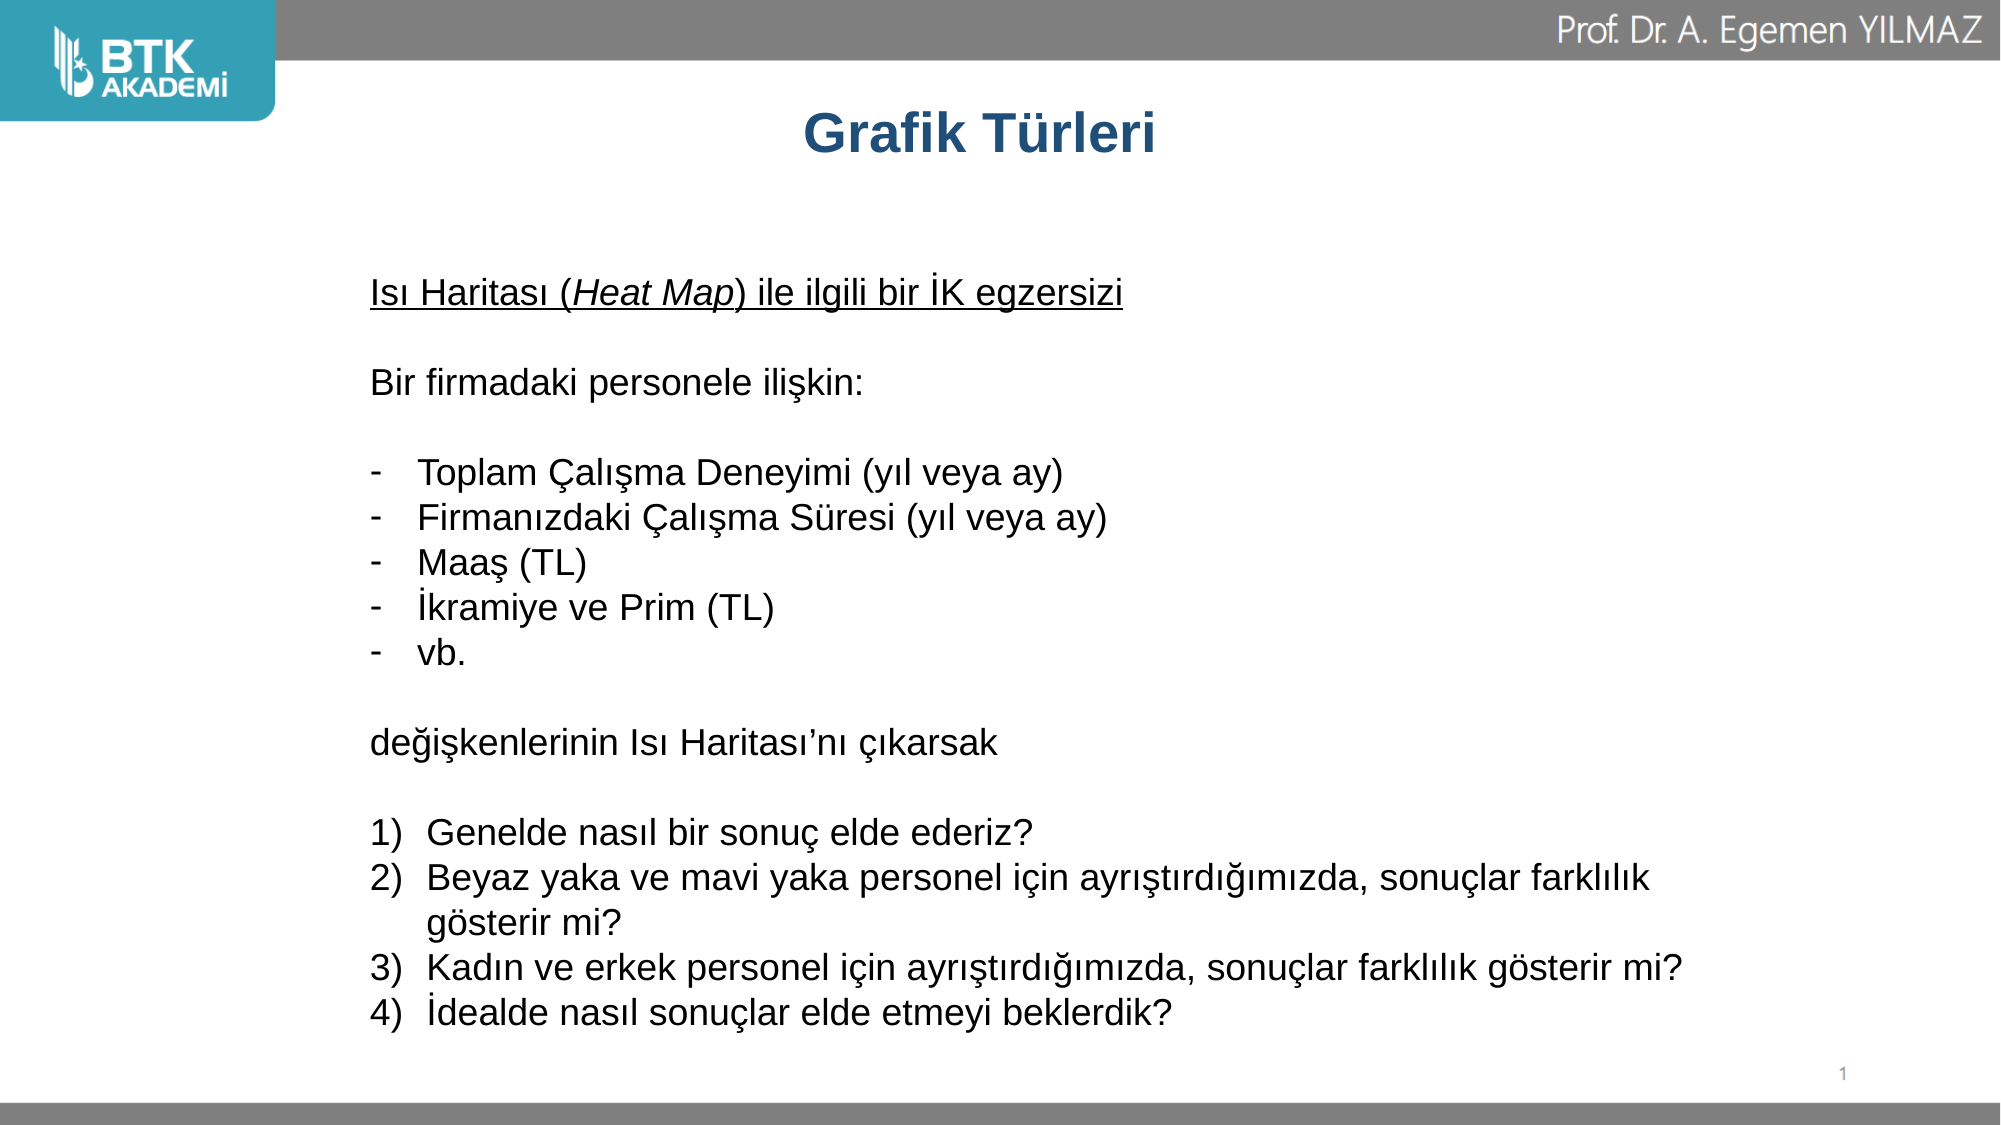

# Grafik Türleri
Isı Haritası (Heat Map) ile ilgili bir İK egzersizi

Bir firmadaki personele ilişkin:

Toplam Çalışma Deneyimi (yıl veya ay)
Firmanızdaki Çalışma Süresi (yıl veya ay)
Maaş (TL)
İkramiye ve Prim (TL)
vb.

değişkenlerinin Isı Haritası’nı çıkarsak

Genelde nasıl bir sonuç elde ederiz?
Beyaz yaka ve mavi yaka personel için ayrıştırdığımızda, sonuçlar farklılık gösterir mi?
Kadın ve erkek personel için ayrıştırdığımızda, sonuçlar farklılık gösterir mi?
İdealde nasıl sonuçlar elde etmeyi beklerdik?

57